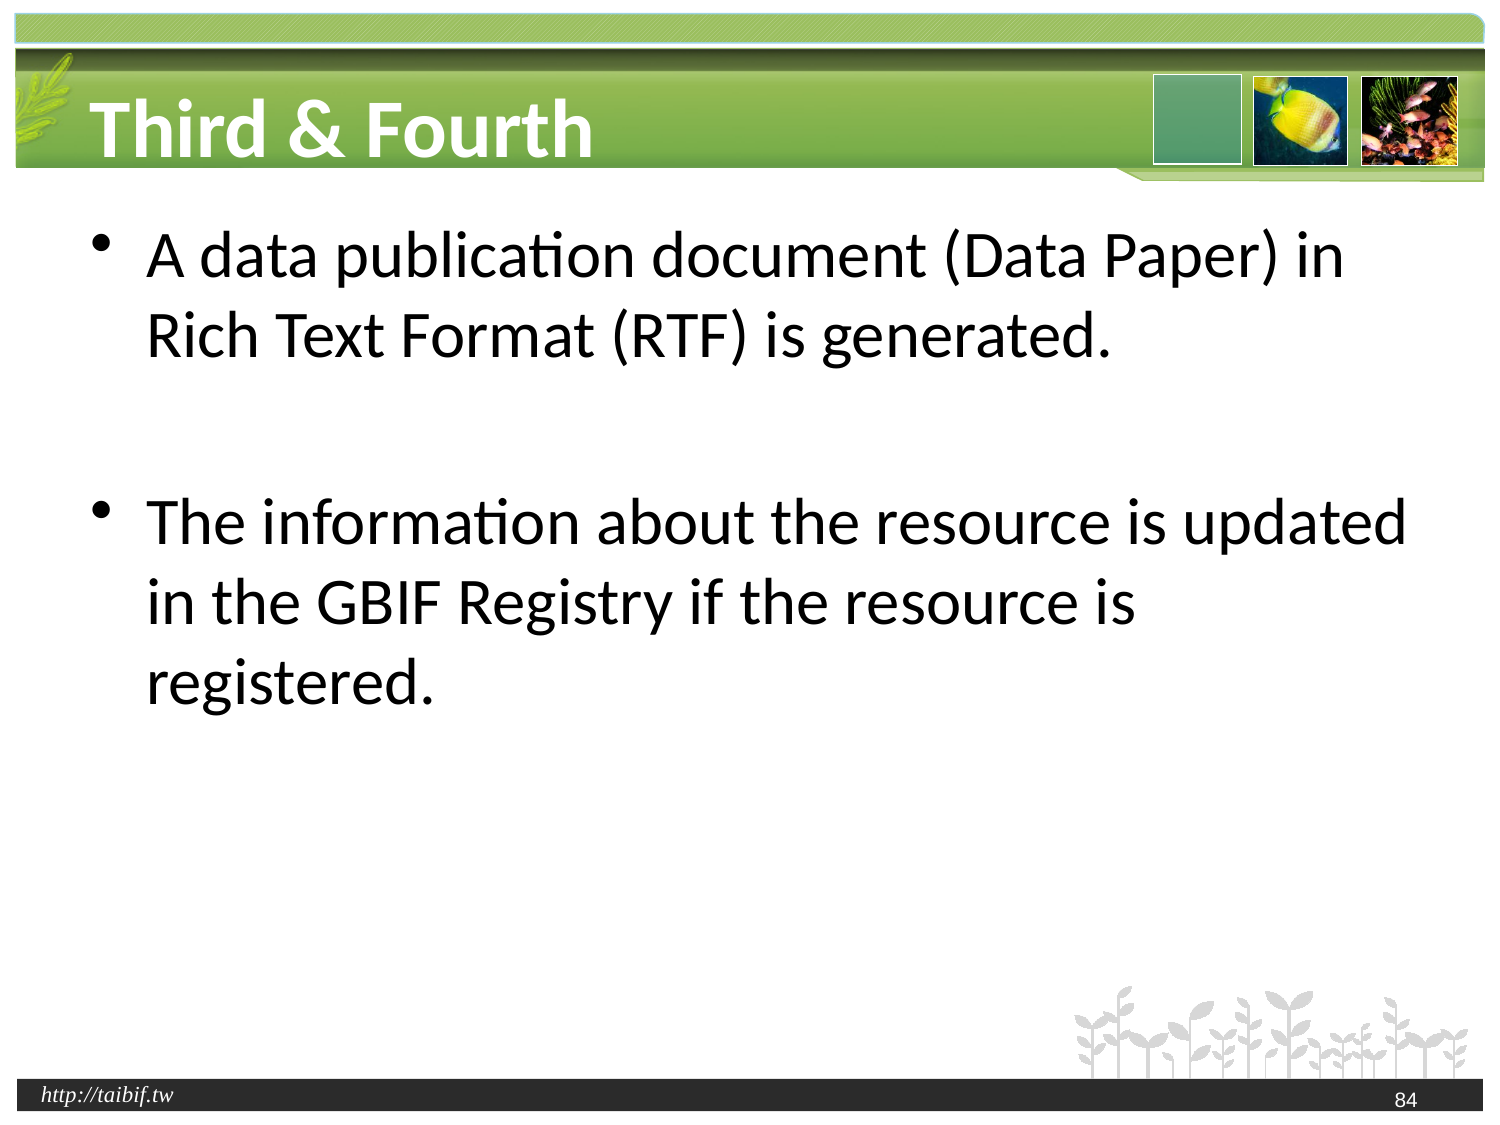

# Third & Fourth
A data publication document (Data Paper) in Rich Text Format (RTF) is generated.

The information about the resource is updated in the GBIF Registry if the resource is registered.
84